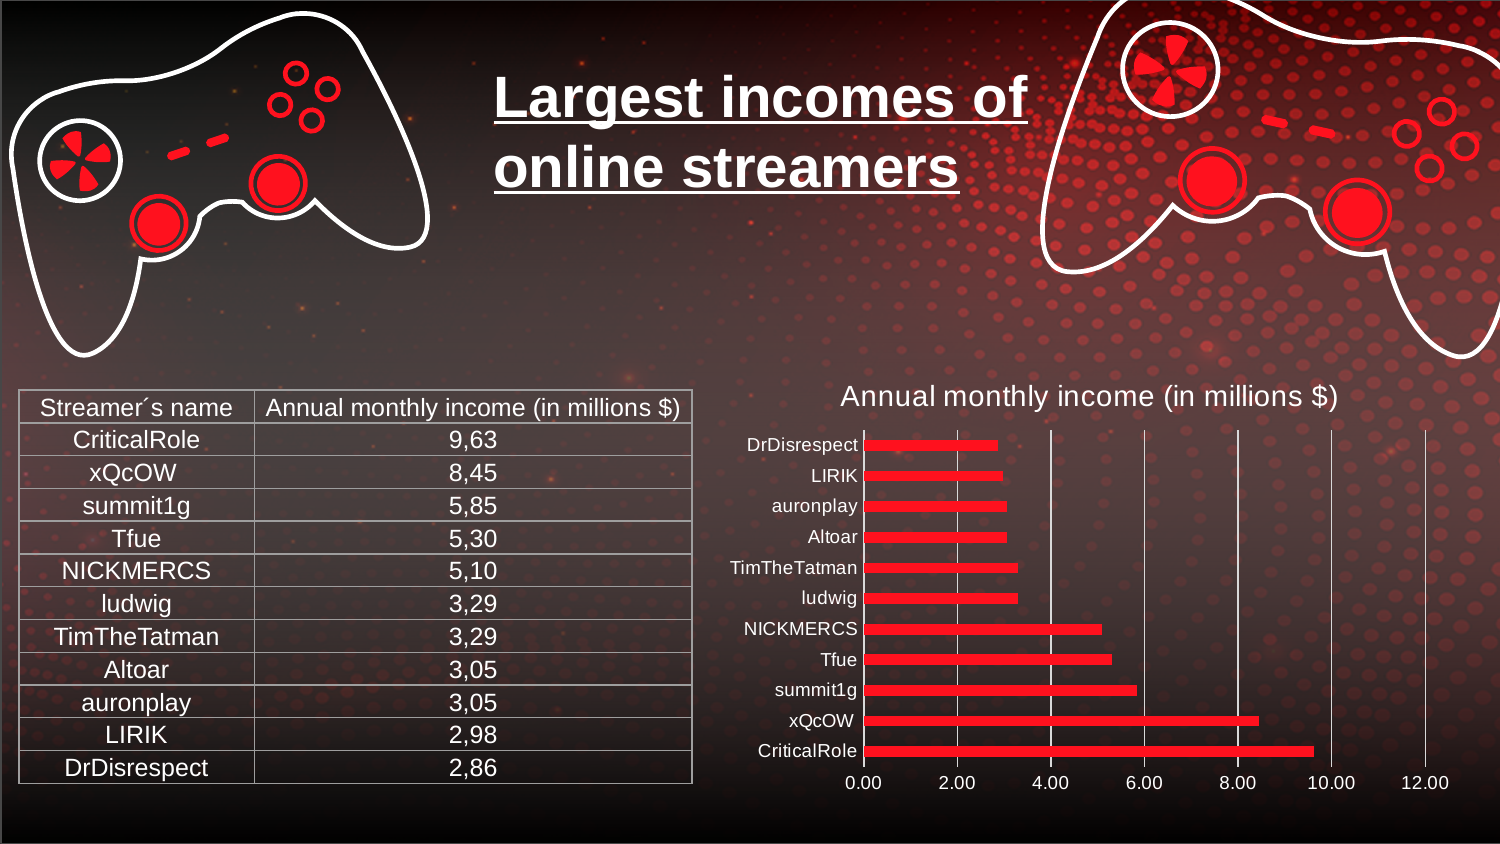

Largest incomes of online streamers

### Chart:

| Category | Annual monthly income (in millions $) |
|---|---|
| CriticalRole | 9.62671216 |
| xQcOW  | 8.45442717 |
| summit1g | 5.84754117 |
| Tfue | 5.29558244 |
| NICKMERCS | 5.0964212 |
| ludwig | 3.29077755 |
| TimTheTatman | 3.29013332 |
| Altoar | 3.05383994 |
| auronplay | 3.05334154 |
| LIRIK | 2.9846537 |
| DrDisrespect | 2.86378063 |
| Streamer´s name | Annual monthly income (in millions $) |
| --- | --- |
| CriticalRole | 9,63 |
| xQcOW | 8,45 |
| summit1g | 5,85 |
| Tfue | 5,30 |
| NICKMERCS | 5,10 |
| ludwig | 3,29 |
| TimTheTatman | 3,29 |
| Altoar | 3,05 |
| auronplay | 3,05 |
| LIRIK | 2,98 |
| DrDisrespect | 2,86 |